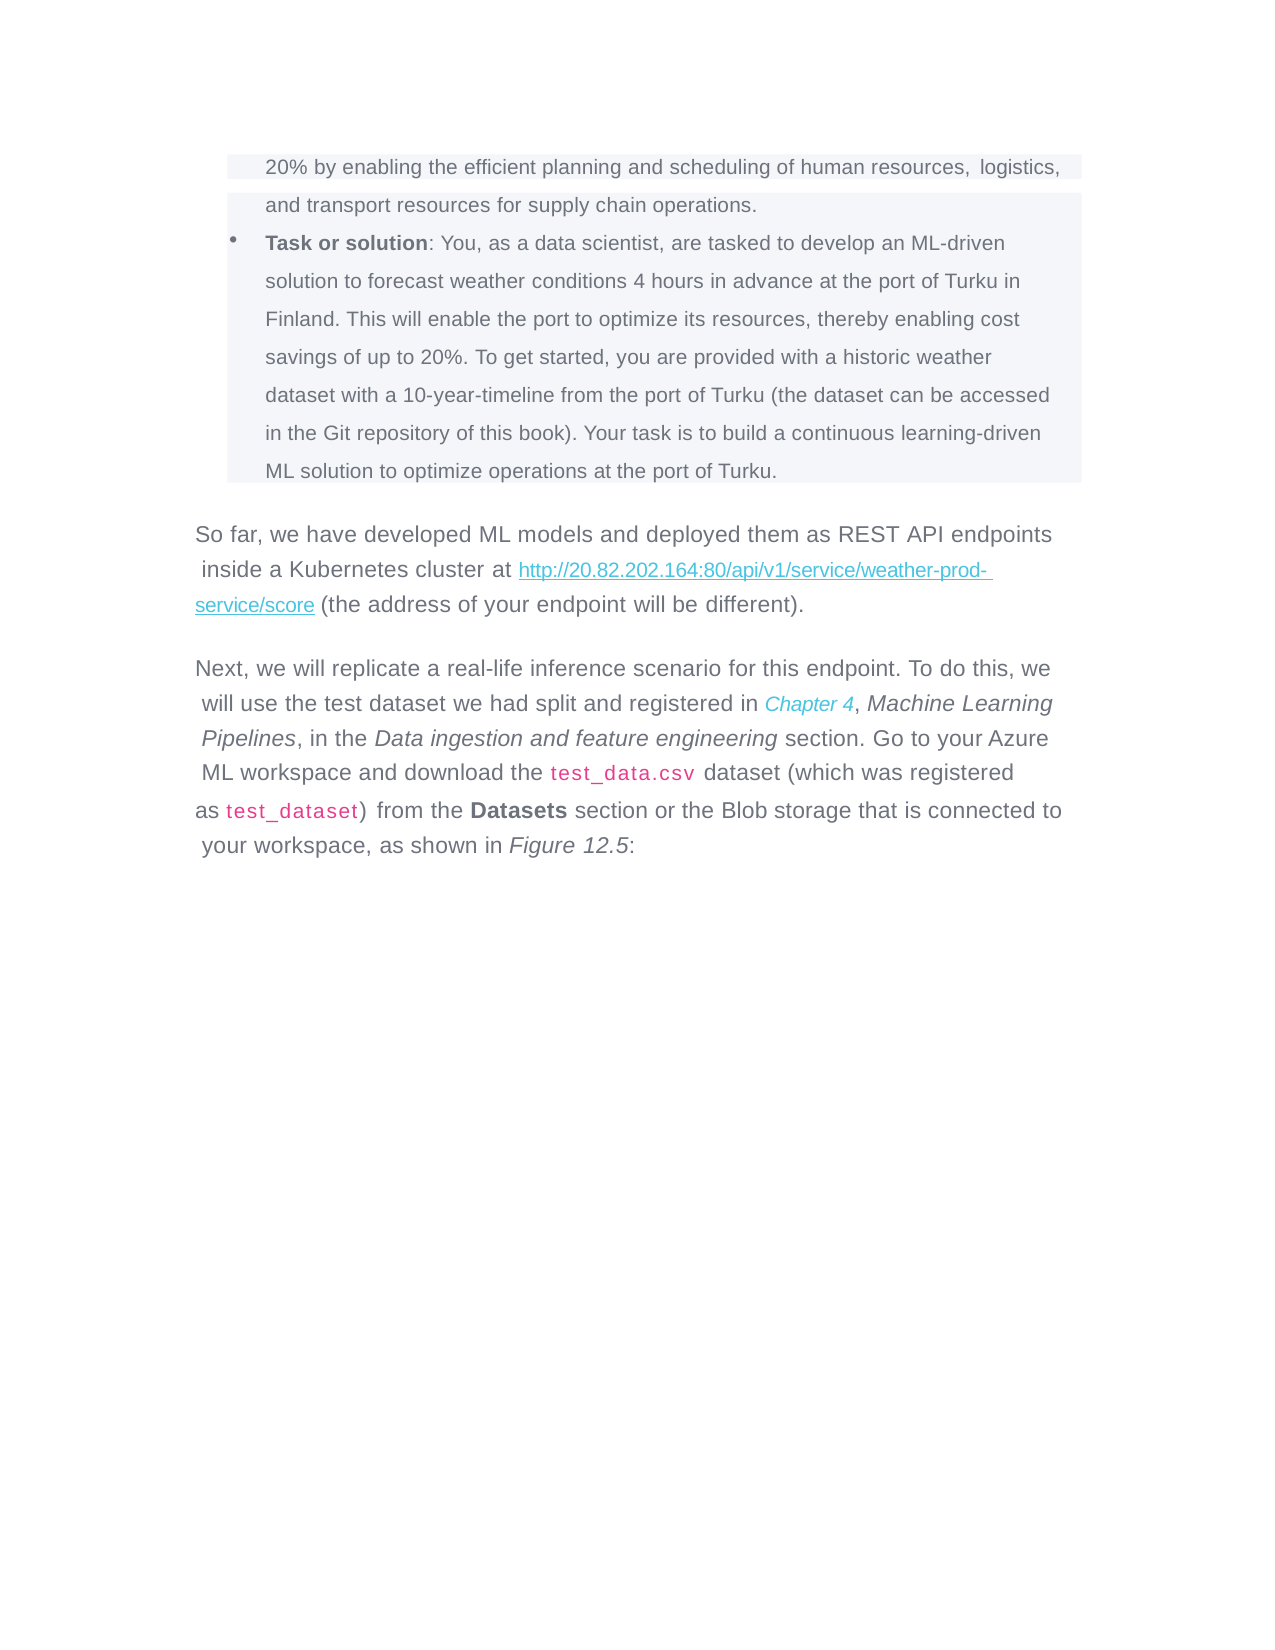

20% by enabling the efficient planning and scheduling of human resources, logistics,
and transport resources for supply chain operations.
Task or solution: You, as a data scientist, are tasked to develop an ML-driven  solution to forecast weather conditions 4 hours in advance at the port of Turku in  Finland. This will enable the port to optimize its resources, thereby enabling cost  savings of up to 20%. To get started, you are provided with a historic weather  dataset with a 10-year-timeline from the port of Turku (the dataset can be accessed  in the Git repository of this book). Your task is to build a continuous learning-driven  ML solution to optimize operations at the port of Turku.
So far, we have developed ML models and deployed them as REST API endpoints  inside a Kubernetes cluster at http://20.82.202.164:80/api/v1/service/weather-prod-  service/score (the address of your endpoint will be different).

Next, we will replicate a real-life inference scenario for this endpoint. To do this, we  will use the test dataset we had split and registered in Chapter 4, Machine Learning  Pipelines, in the Data ingestion and feature engineering section. Go to your Azure  ML workspace and download the test_data.csv dataset (which was registered
as test_dataset) from the Datasets section or the Blob storage that is connected to  your workspace, as shown in Figure 12.5: